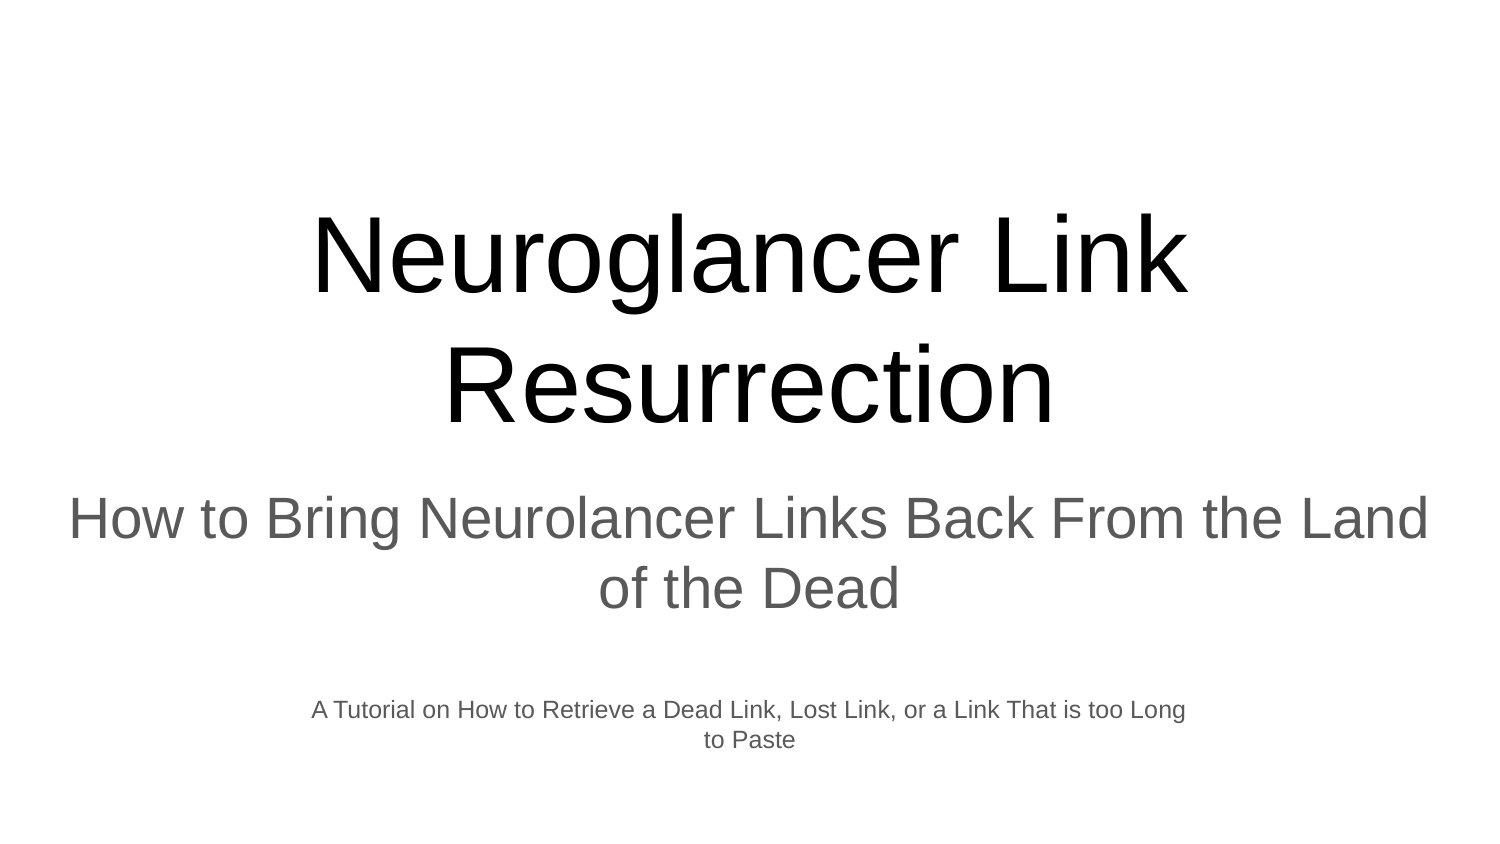

# Neuroglancer Link Resurrection
How to Bring Neurolancer Links Back From the Land of the Dead
A Tutorial on How to Retrieve a Dead Link, Lost Link, or a Link That is too Long to Paste